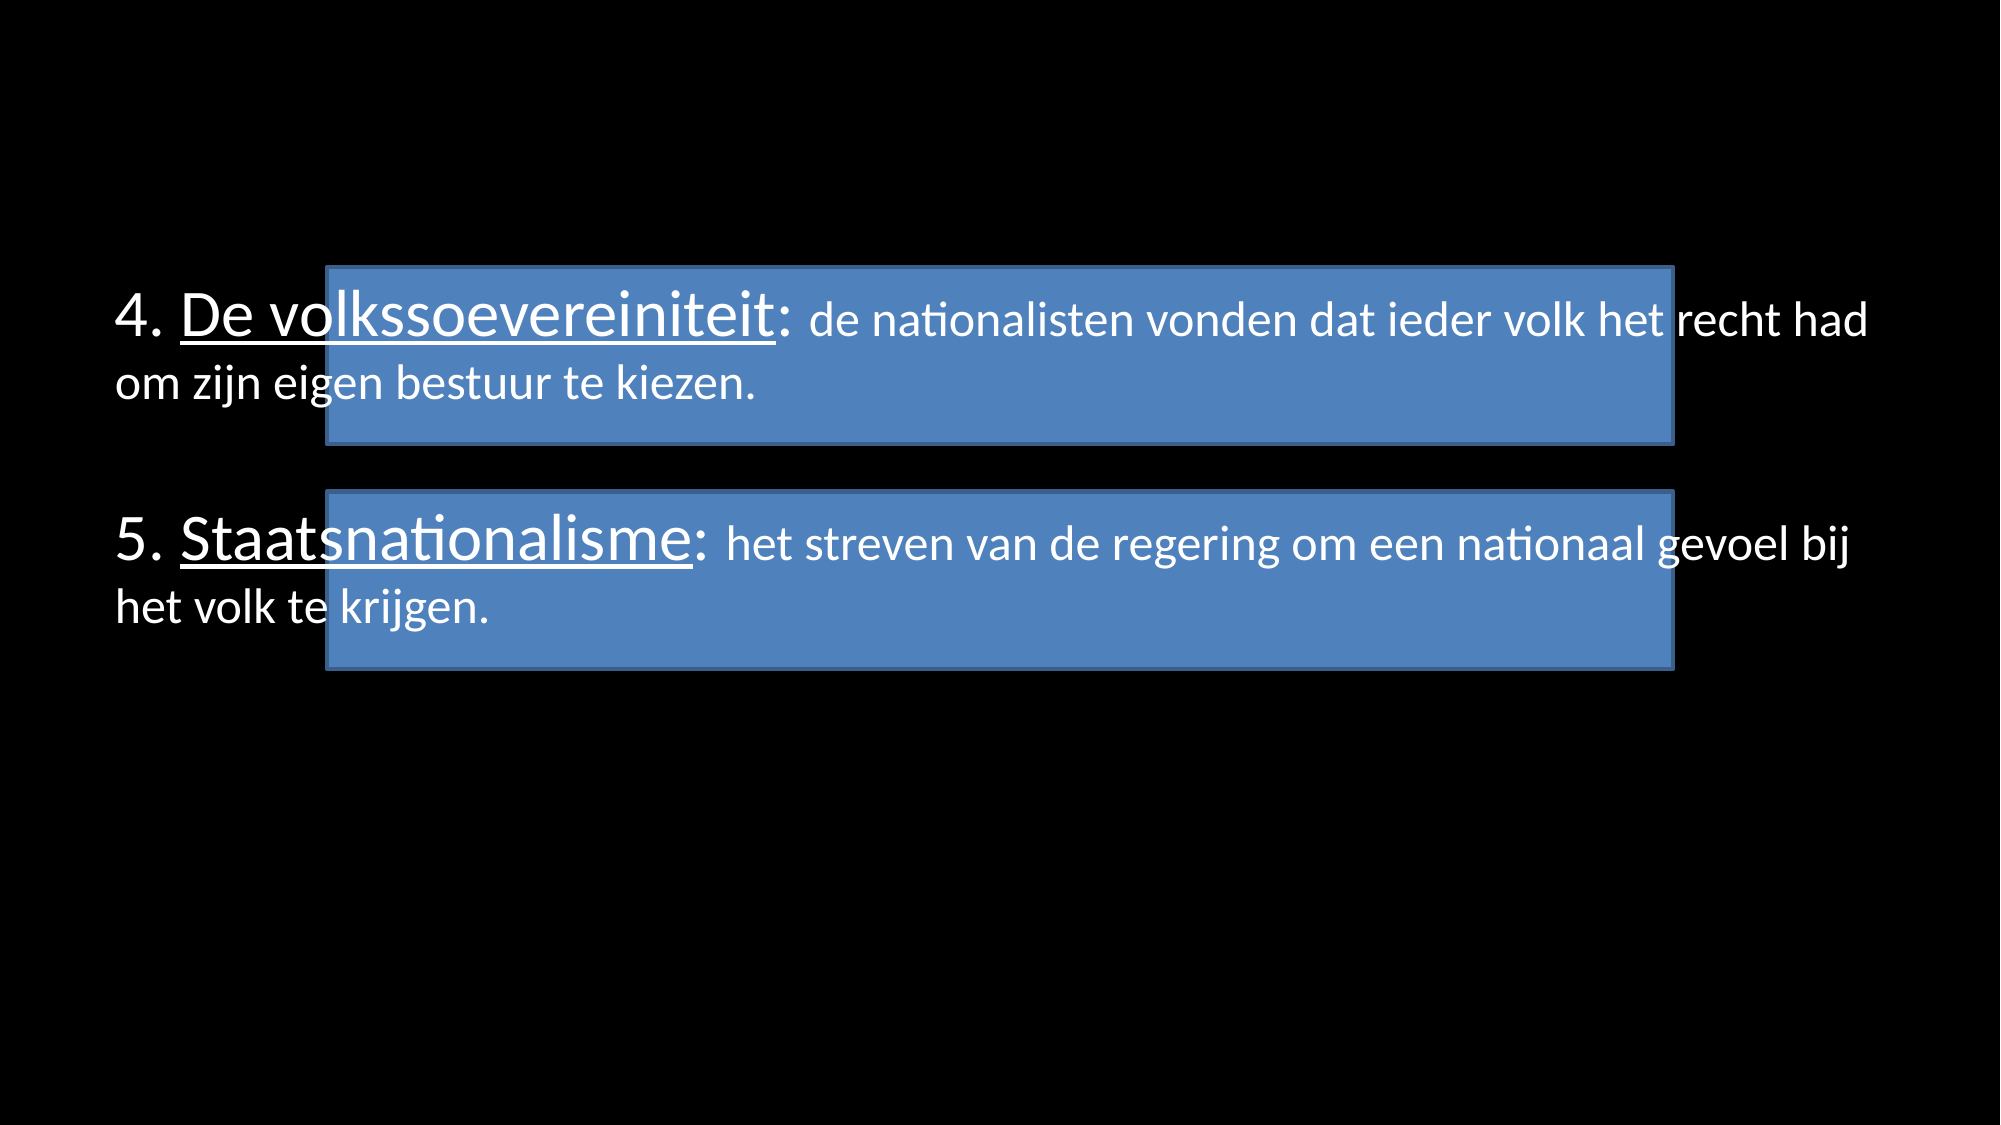

#
4. De volkssoevereiniteit: de nationalisten vonden dat ieder volk het recht had om zijn eigen bestuur te kiezen.

5. Staatsnationalisme: het streven van de regering om een nationaal gevoel bij het volk te krijgen.